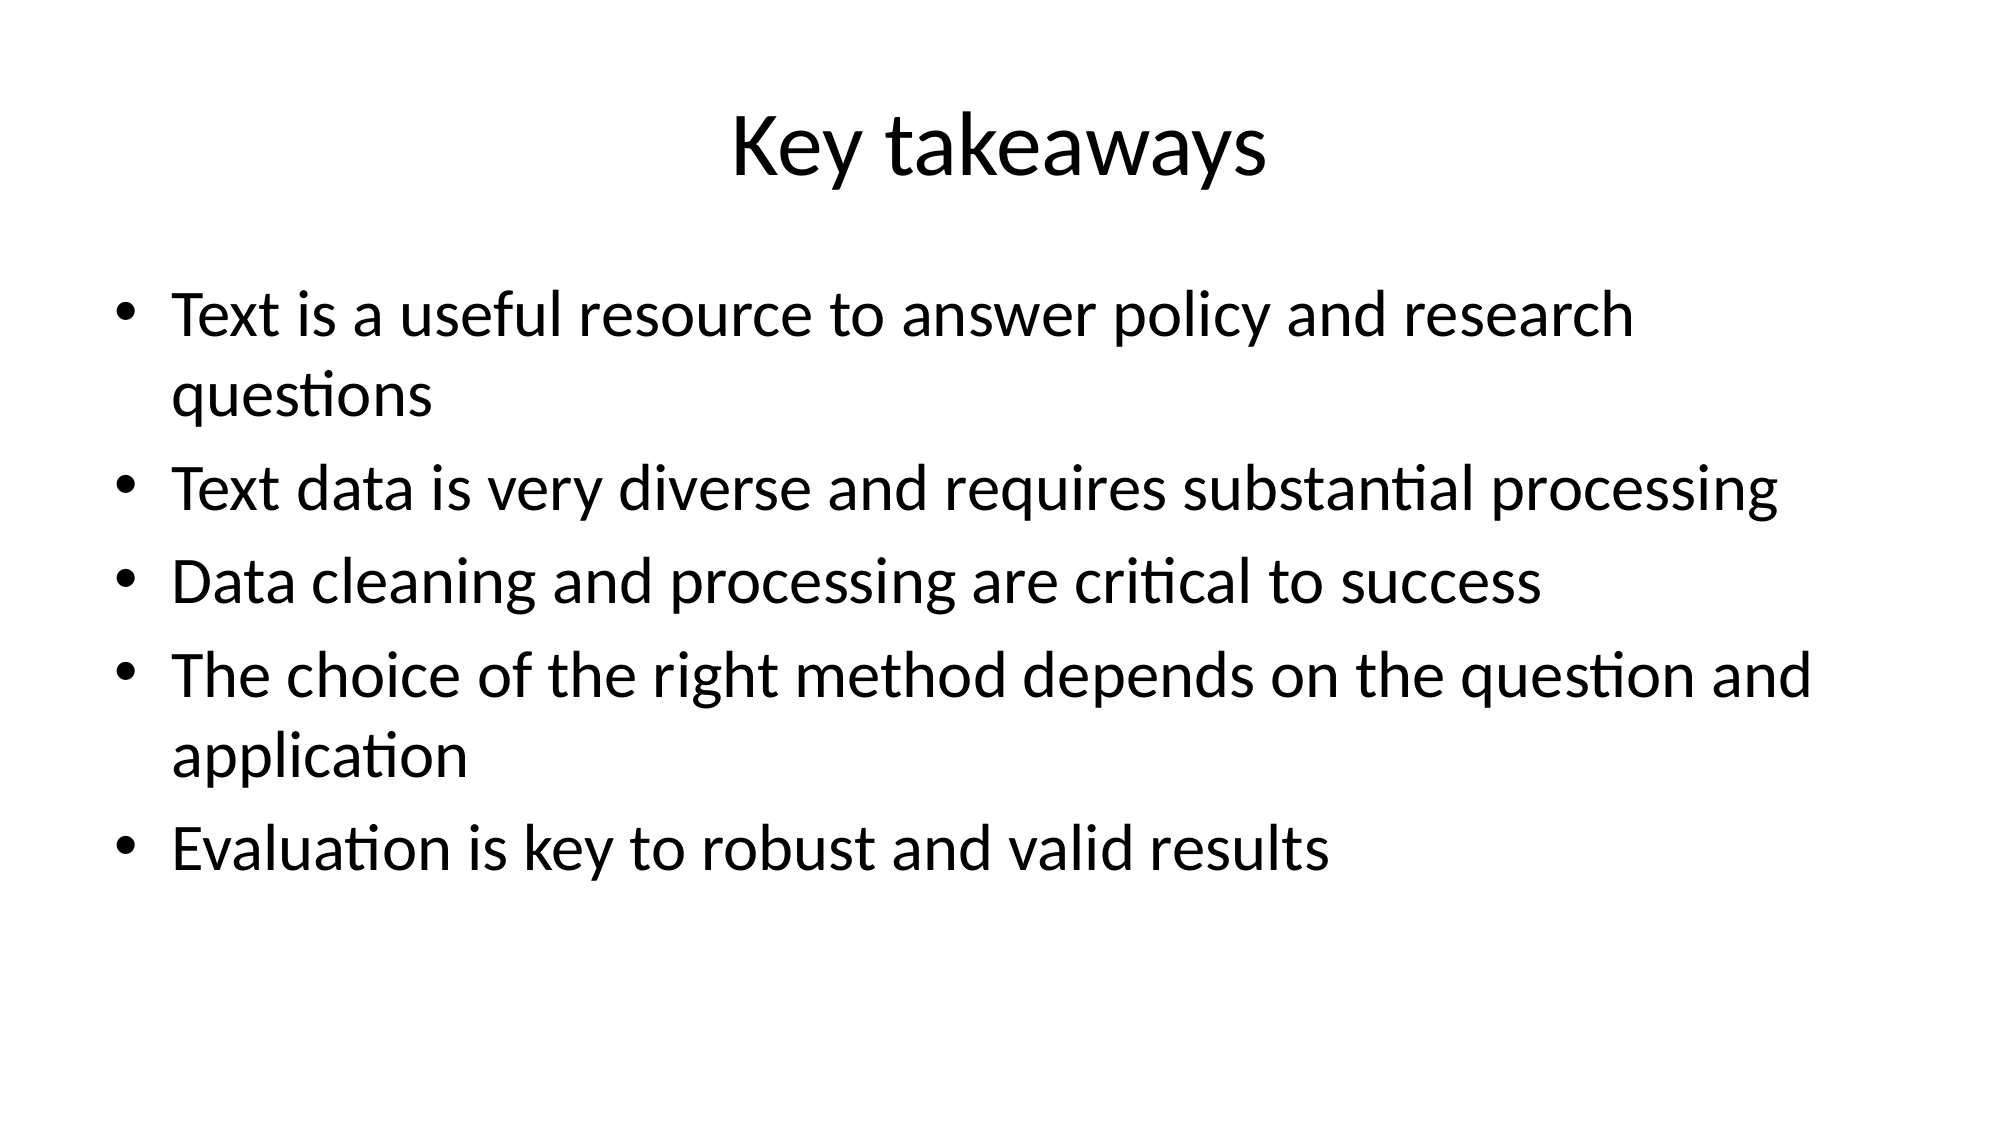

# Key takeaways
Text is a useful resource to answer policy and research questions
Text data is very diverse and requires substantial processing
Data cleaning and processing are critical to success
The choice of the right method depends on the question and application
Evaluation is key to robust and valid results